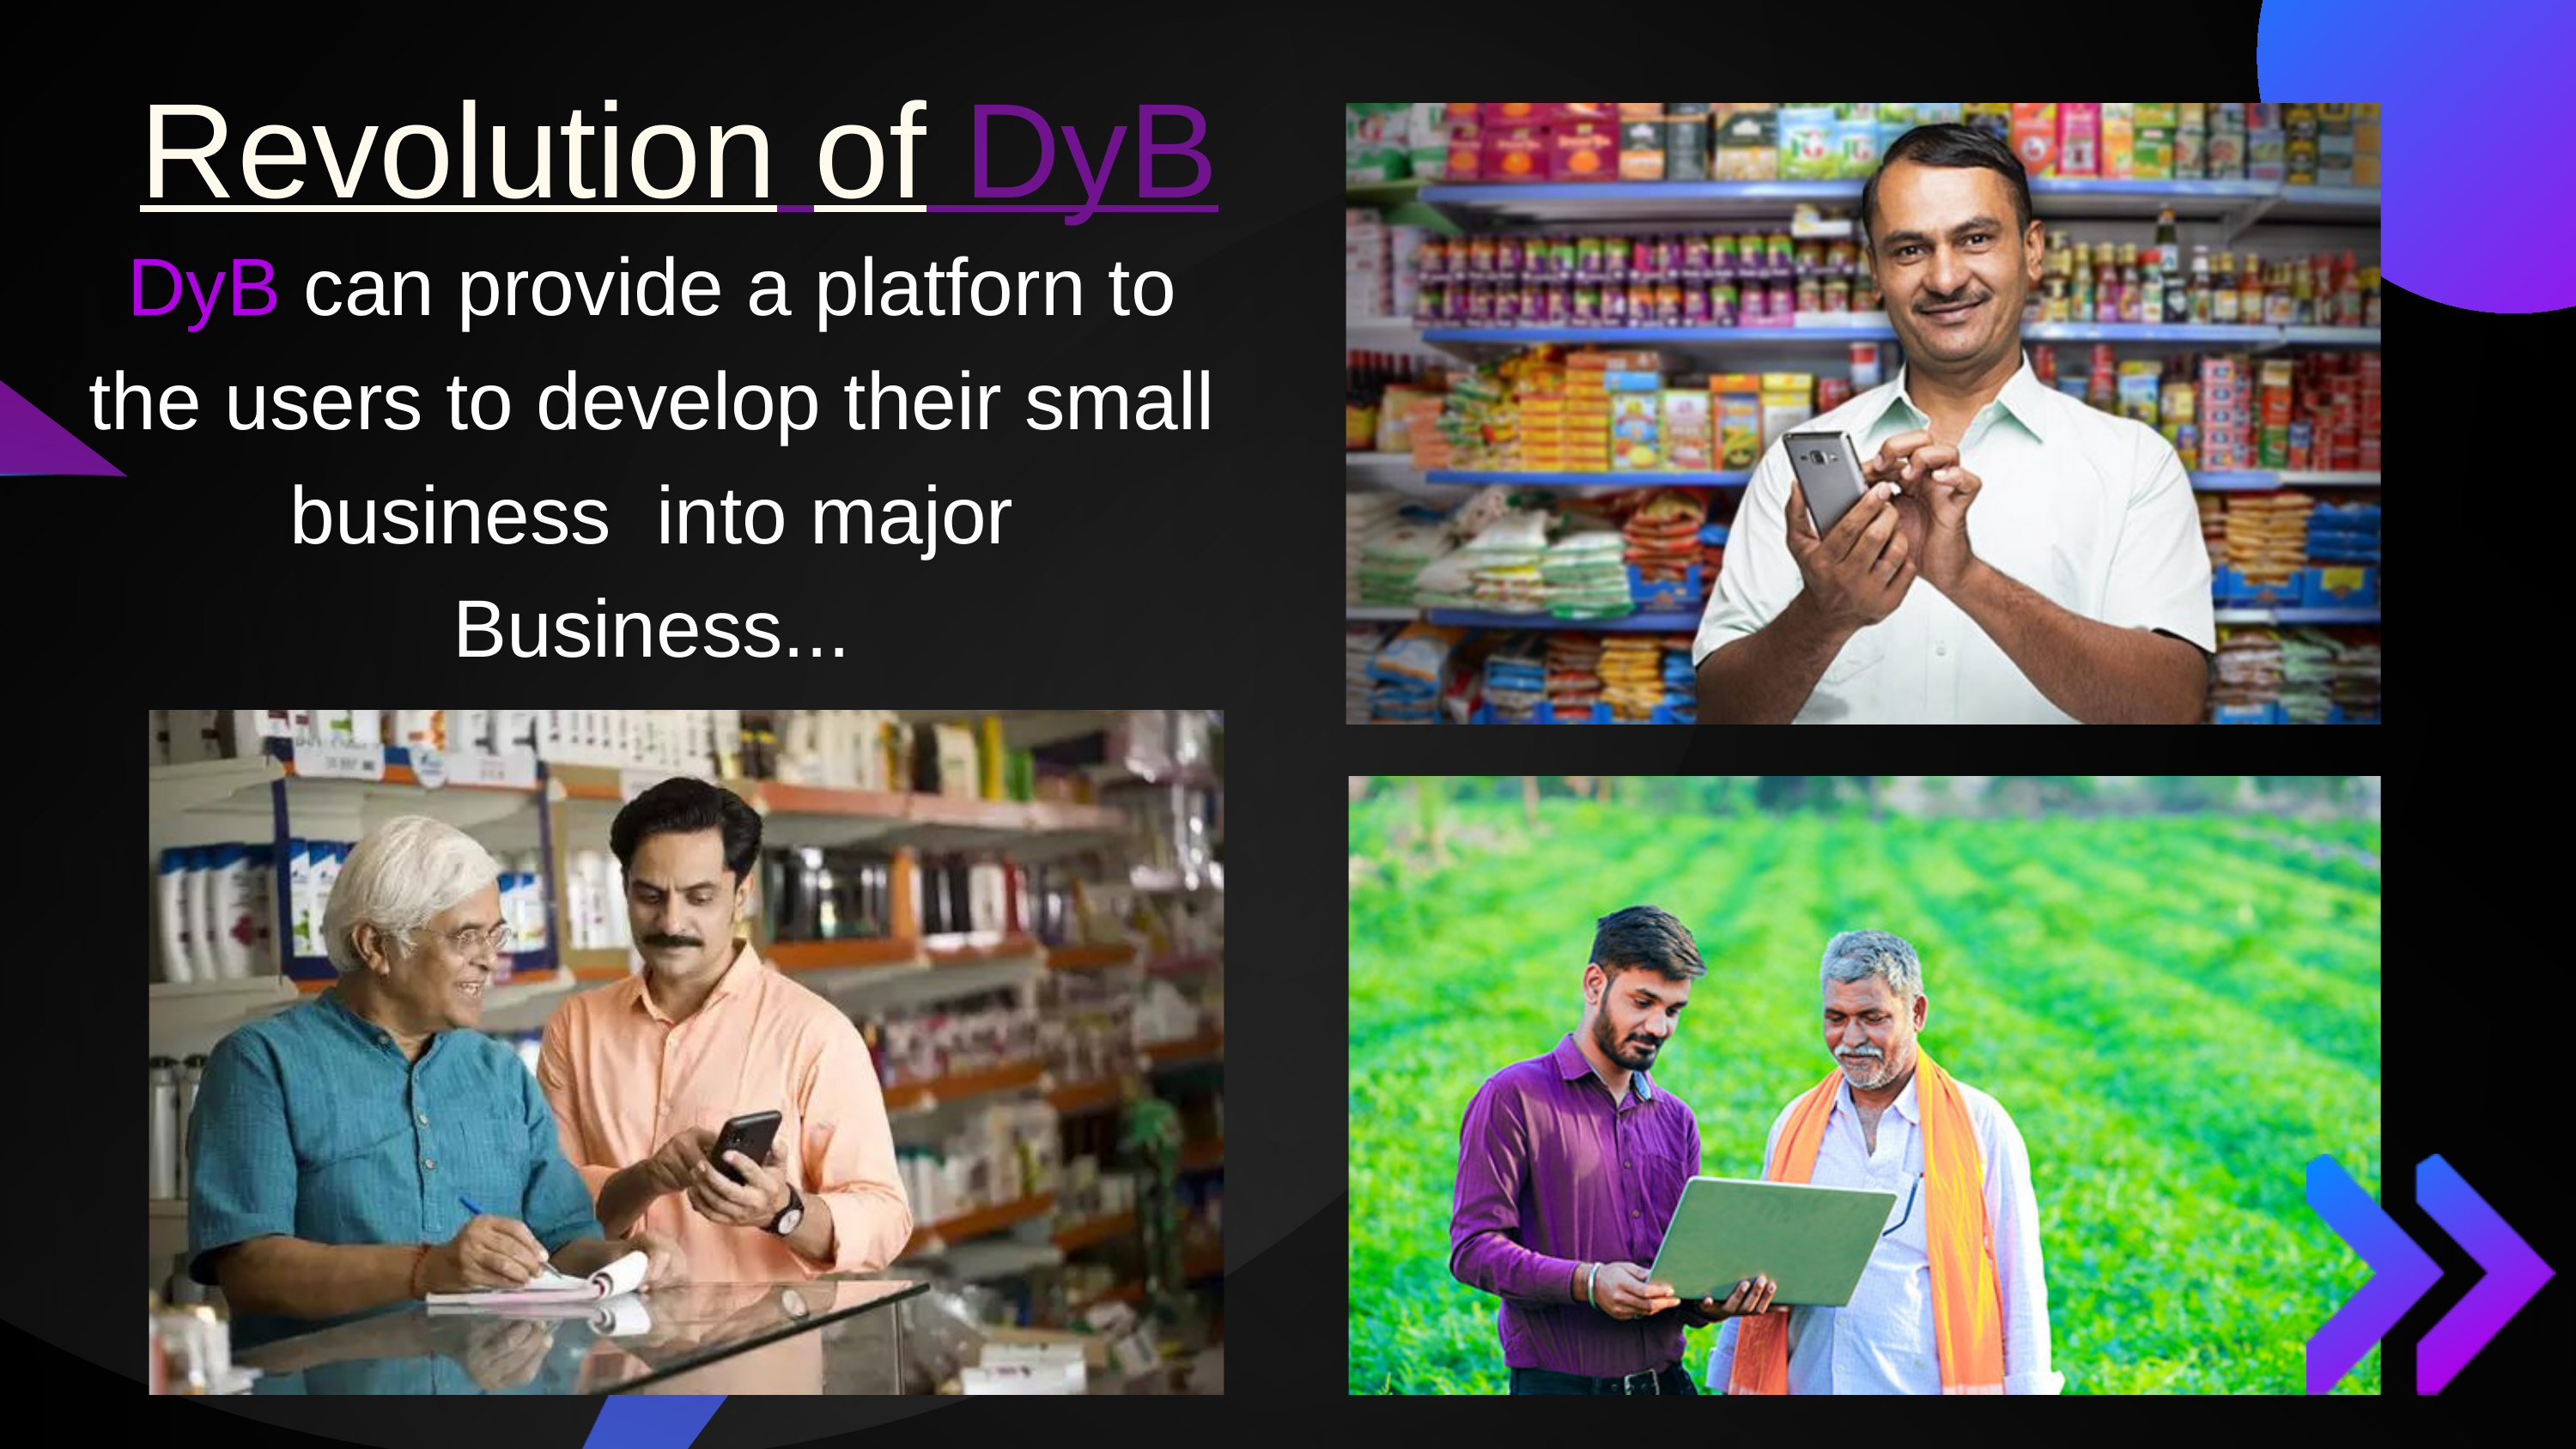

Revolution of DyB

DyB can provide a platforn to the users to develop their small business  into major Business...